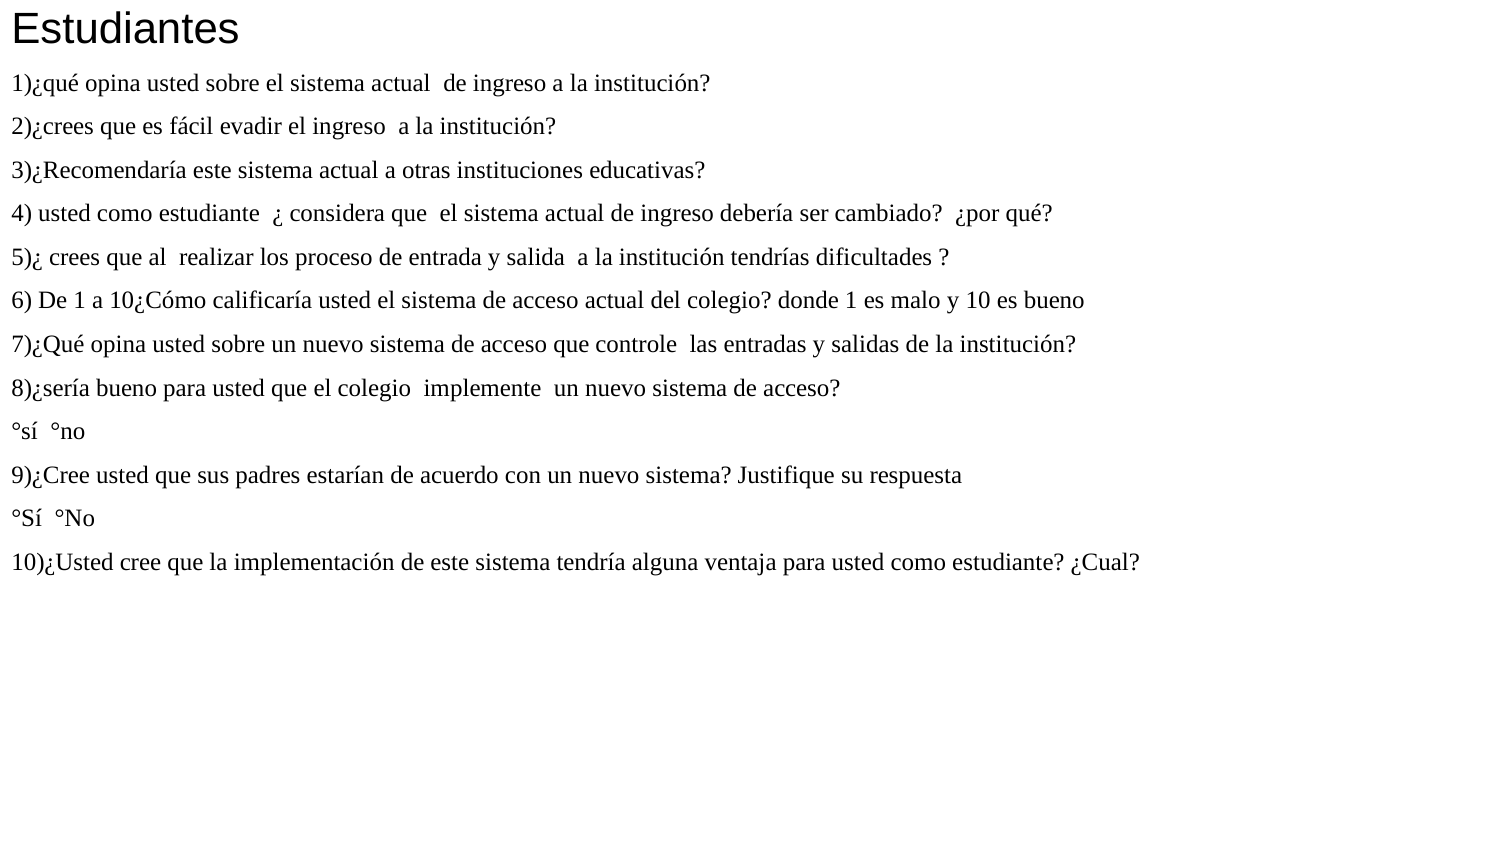

Estudiantes
1)¿qué opina usted sobre el sistema actual  de ingreso a la institución?
2)¿crees que es fácil evadir el ingreso  a la institución?
3)¿Recomendaría este sistema actual a otras instituciones educativas?
4) usted como estudiante  ¿ considera que  el sistema actual de ingreso debería ser cambiado?  ¿por qué?
5)¿ crees que al  realizar los proceso de entrada y salida  a la institución tendrías dificultades ?
6) De 1 a 10¿Cómo calificaría usted el sistema de acceso actual del colegio? donde 1 es malo y 10 es bueno
7)¿Qué opina usted sobre un nuevo sistema de acceso que controle  las entradas y salidas de la institución?
8)¿sería bueno para usted que el colegio  implemente  un nuevo sistema de acceso?
°sí  °no
9)¿Cree usted que sus padres estarían de acuerdo con un nuevo sistema? Justifique su respuesta
°Sí  °No
10)¿Usted cree que la implementación de este sistema tendría alguna ventaja para usted como estudiante? ¿Cual?